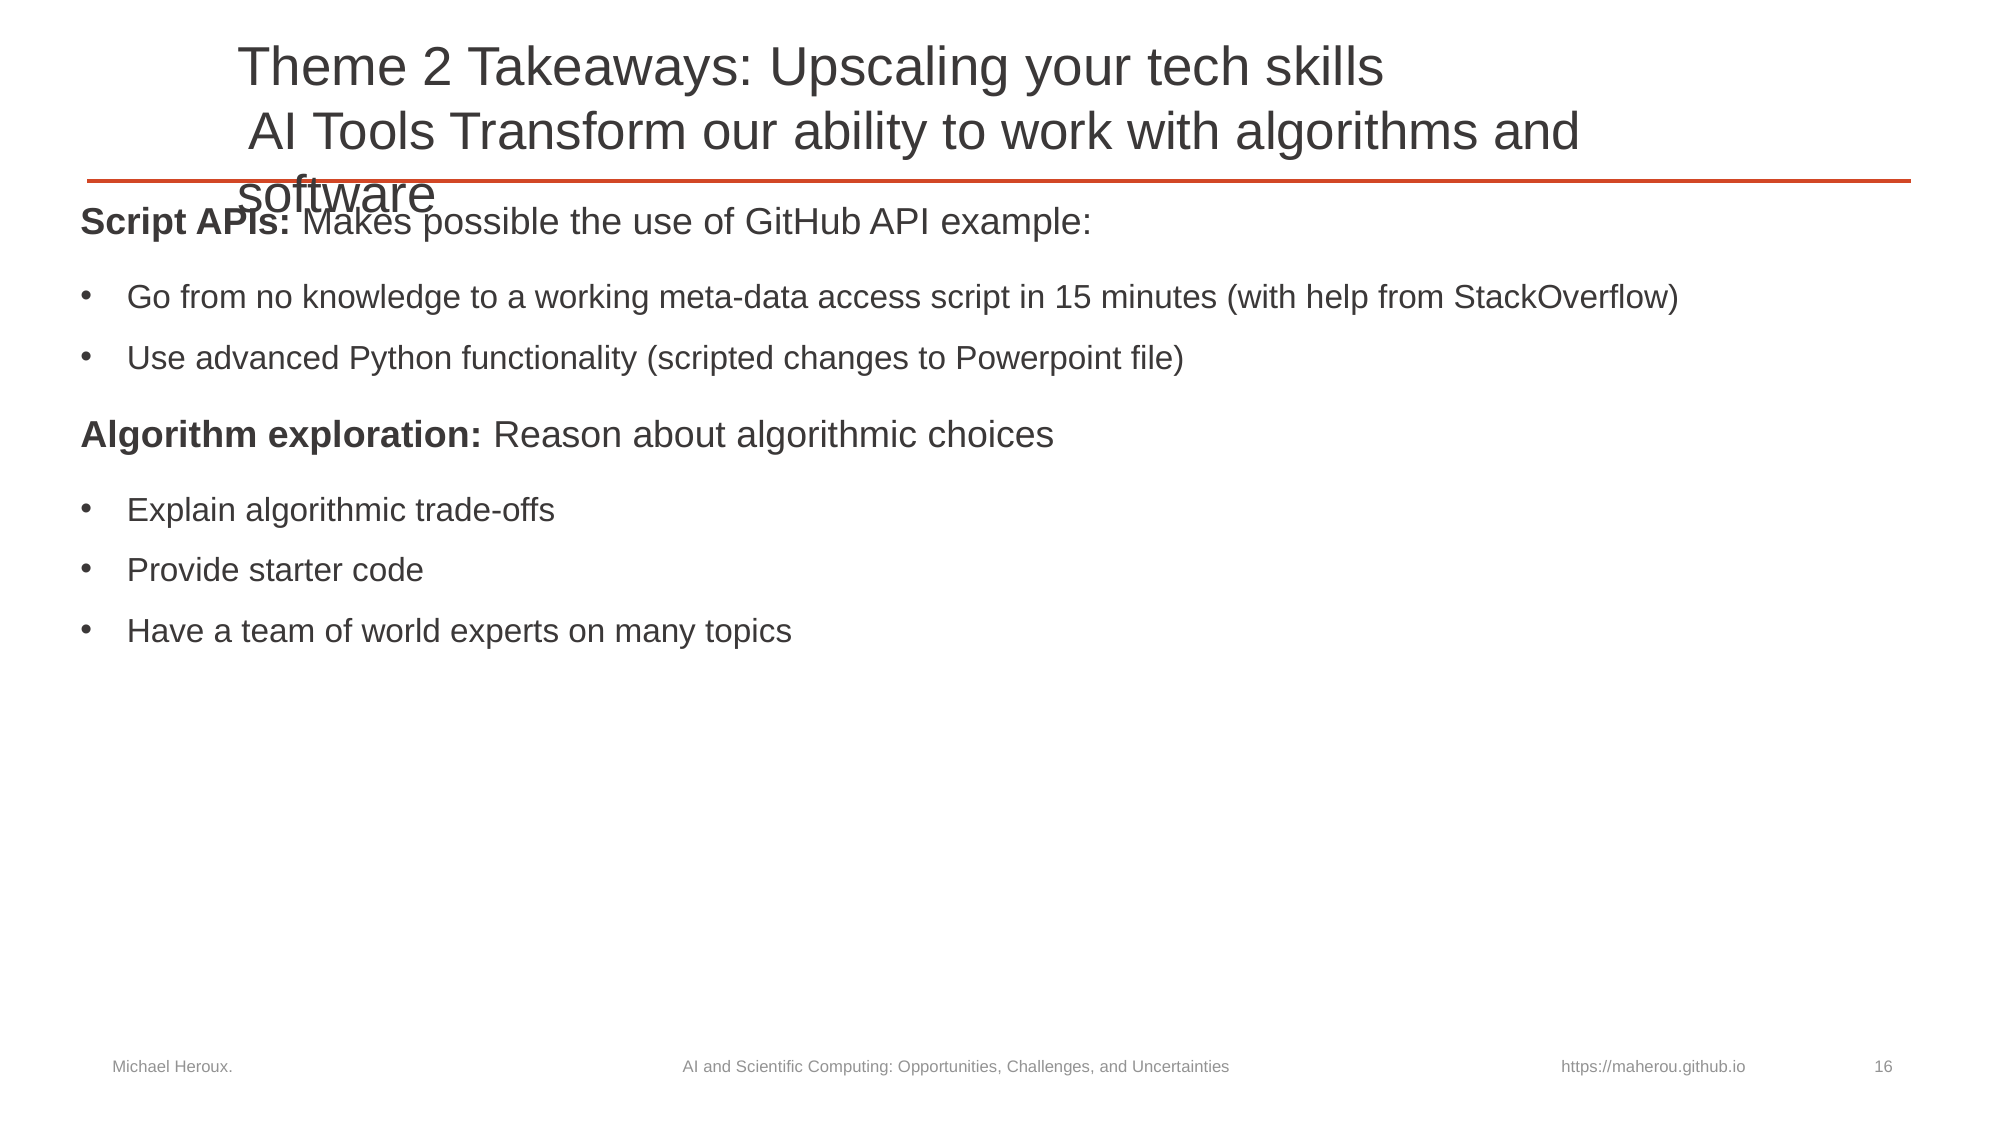

# Theme 2 Takeaways: Upscaling your tech skills AI Tools Transform our ability to work with algorithms and software
Script APIs: Makes possible the use of GitHub API example:
Go from no knowledge to a working meta-data access script in 15 minutes (with help from StackOverflow)
Use advanced Python functionality (scripted changes to Powerpoint file)
Algorithm exploration: Reason about algorithmic choices
Explain algorithmic trade-offs
Provide starter code
Have a team of world experts on many topics
      Michael Heroux.
AI and Scientific Computing: Opportunities, Challenges, and Uncertainties
 https://maherou.github.io                           16